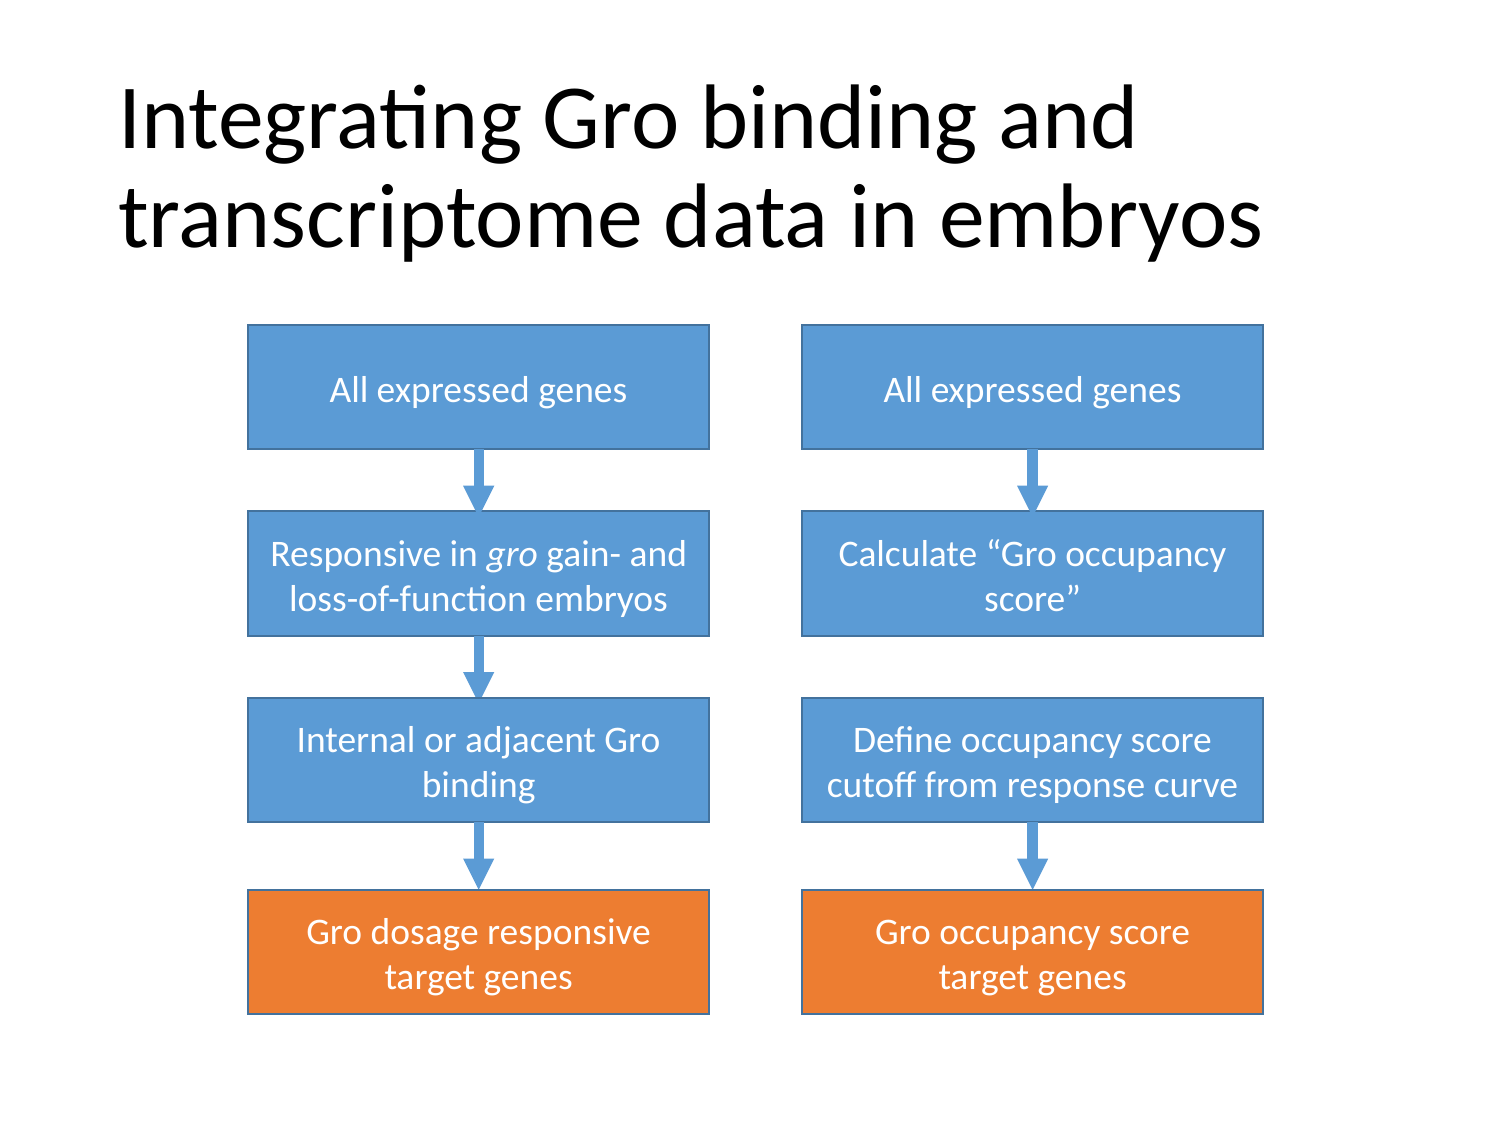

# Integrating Gro binding and transcriptome data in embryos
All expressed genes
All expressed genes
Responsive in gro gain- and loss-of-function embryos
Calculate “Gro occupancy score”
Internal or adjacent Gro binding
Define occupancy score cutoff from response curve
Gro dosage responsive target genes
Gro occupancy score
target genes